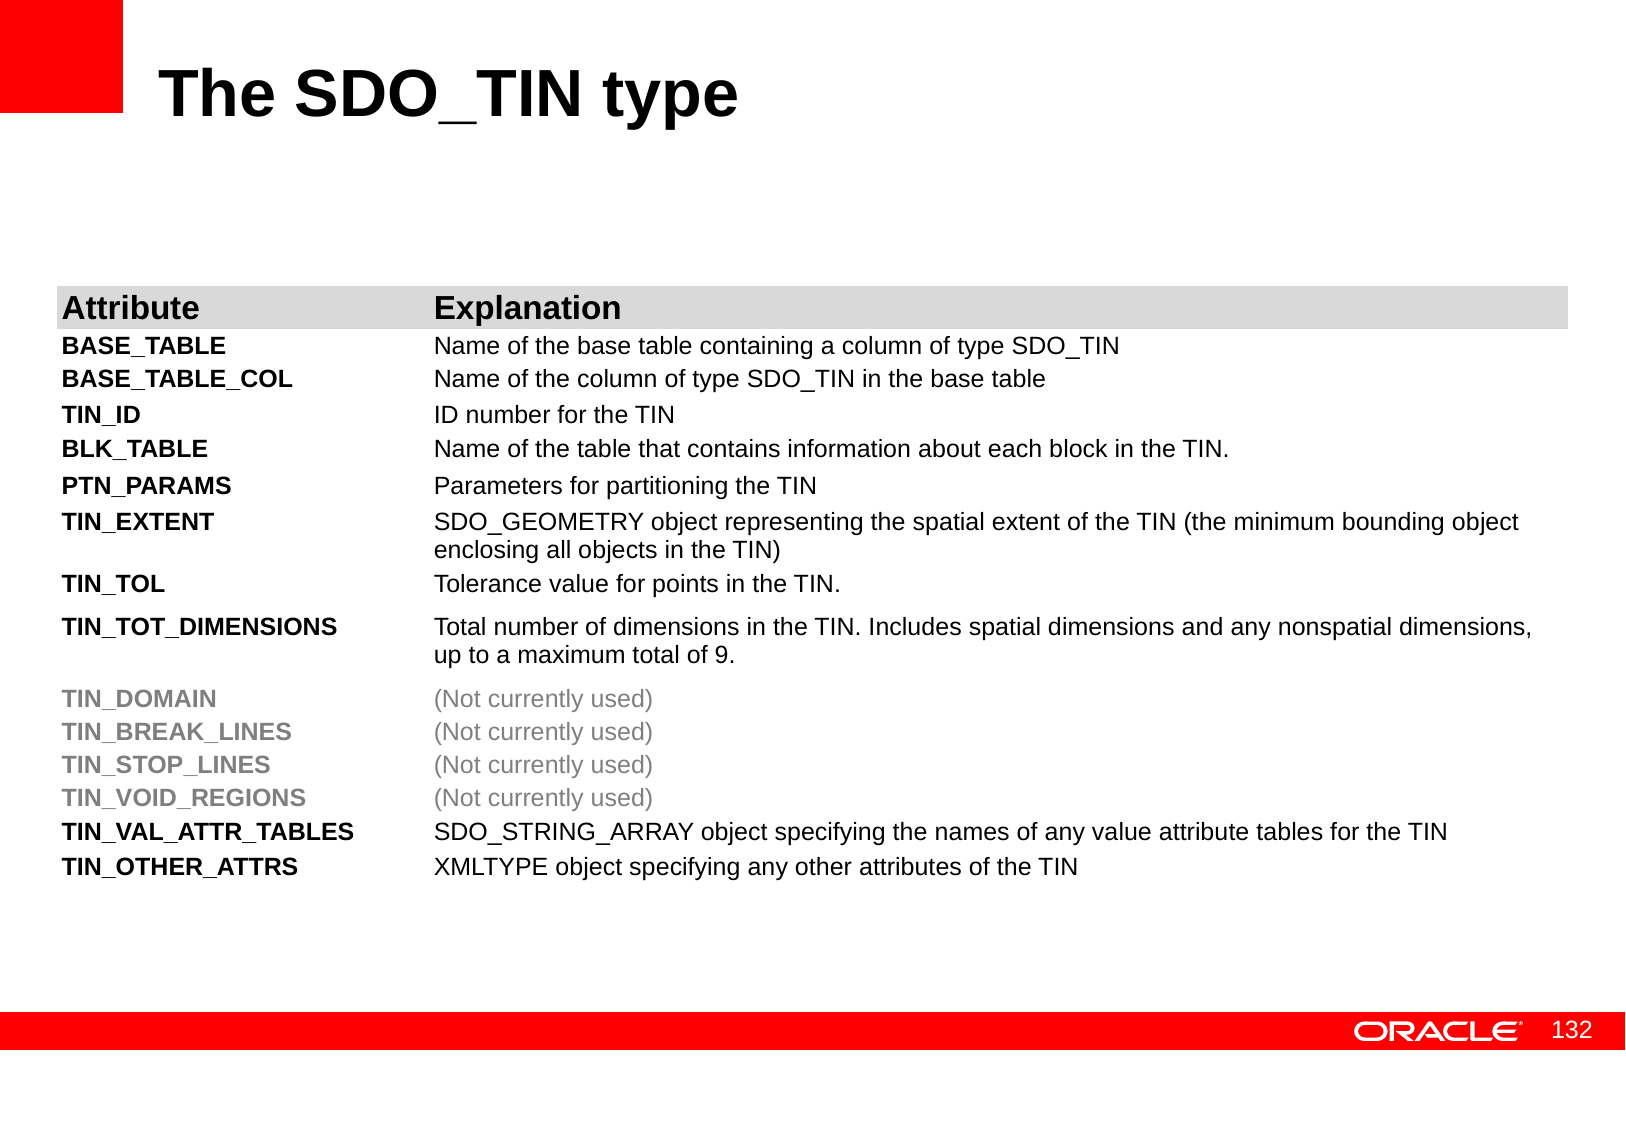

# The SDO_TIN type
| Attribute | Explanation |
| --- | --- |
| BASE\_TABLE | Name of the base table containing a column of type SDO\_TIN |
| BASE\_TABLE\_COL | Name of the column of type SDO\_TIN in the base table |
| TIN\_ID | ID number for the TIN |
| BLK\_TABLE | Name of the table that contains information about each block in the TIN. |
| PTN\_PARAMS | Parameters for partitioning the TIN |
| TIN\_EXTENT | SDO\_GEOMETRY object representing the spatial extent of the TIN (the minimum bounding object enclosing all objects in the TIN) |
| TIN\_TOL | Tolerance value for points in the TIN. |
| TIN\_TOT\_DIMENSIONS | Total number of dimensions in the TIN. Includes spatial dimensions and any nonspatial dimensions, up to a maximum total of 9. |
| TIN\_DOMAIN | (Not currently used) |
| TIN\_BREAK\_LINES | (Not currently used) |
| TIN\_STOP\_LINES | (Not currently used) |
| TIN\_VOID\_REGIONS | (Not currently used) |
| TIN\_VAL\_ATTR\_TABLES | SDO\_STRING\_ARRAY object specifying the names of any value attribute tables for the TIN |
| TIN\_OTHER\_ATTRS | XMLTYPE object specifying any other attributes of the TIN |